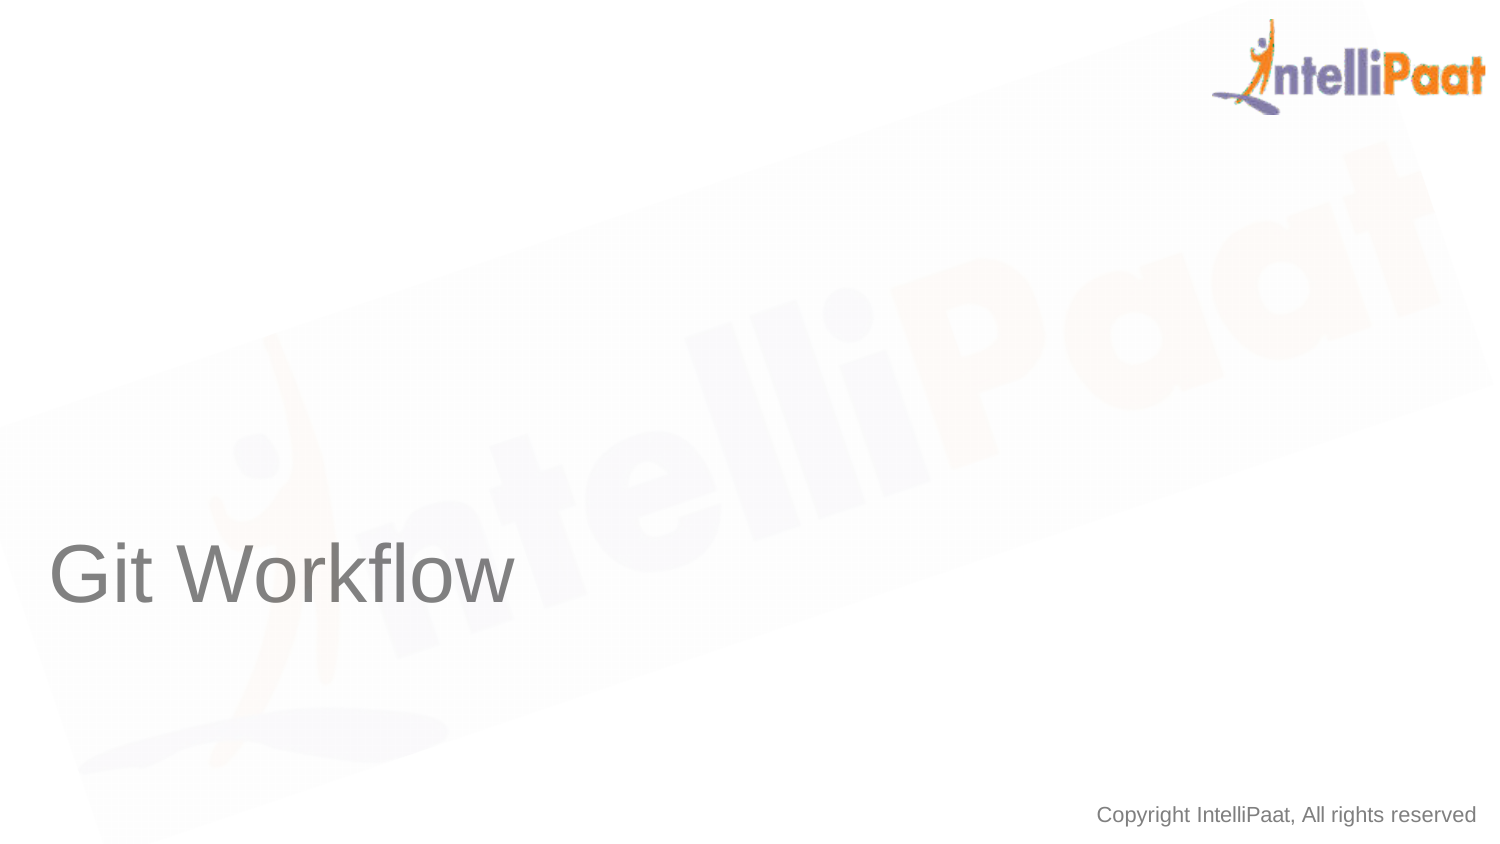

# Git Workflow
Copyright IntelliPaat, All rights reserved